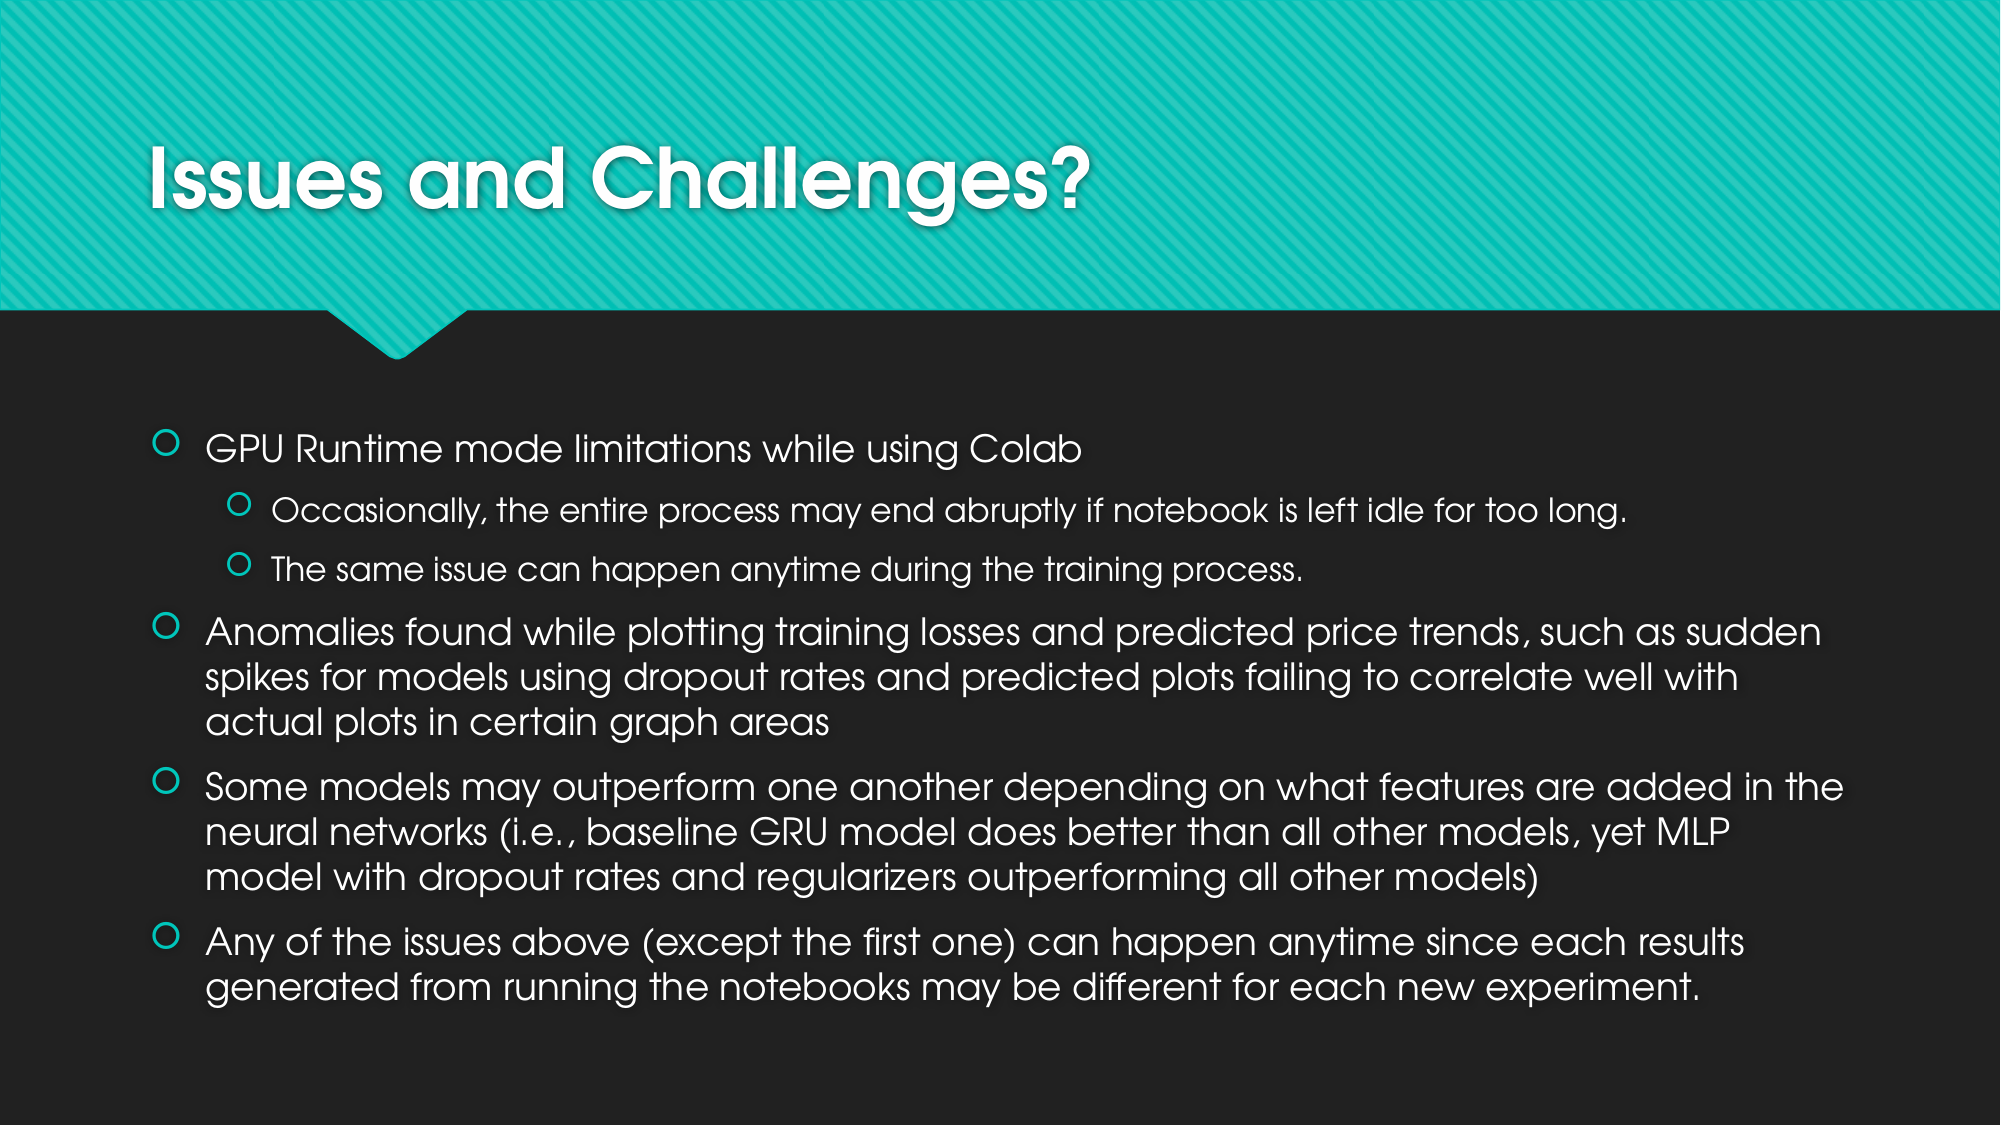

# Issues and Challenges?
GPU Runtime mode limitations while using Colab
Occasionally, the entire process may end abruptly if notebook is left idle for too long.
The same issue can happen anytime during the training process.
Anomalies found while plotting training losses and predicted price trends, such as sudden spikes for models using dropout rates and predicted plots failing to correlate well with actual plots in certain graph areas
Some models may outperform one another depending on what features are added in the neural networks (i.e., baseline GRU model does better than all other models, yet MLP model with dropout rates and regularizers outperforming all other models)
Any of the issues above (except the first one) can happen anytime since each results generated from running the notebooks may be different for each new experiment.